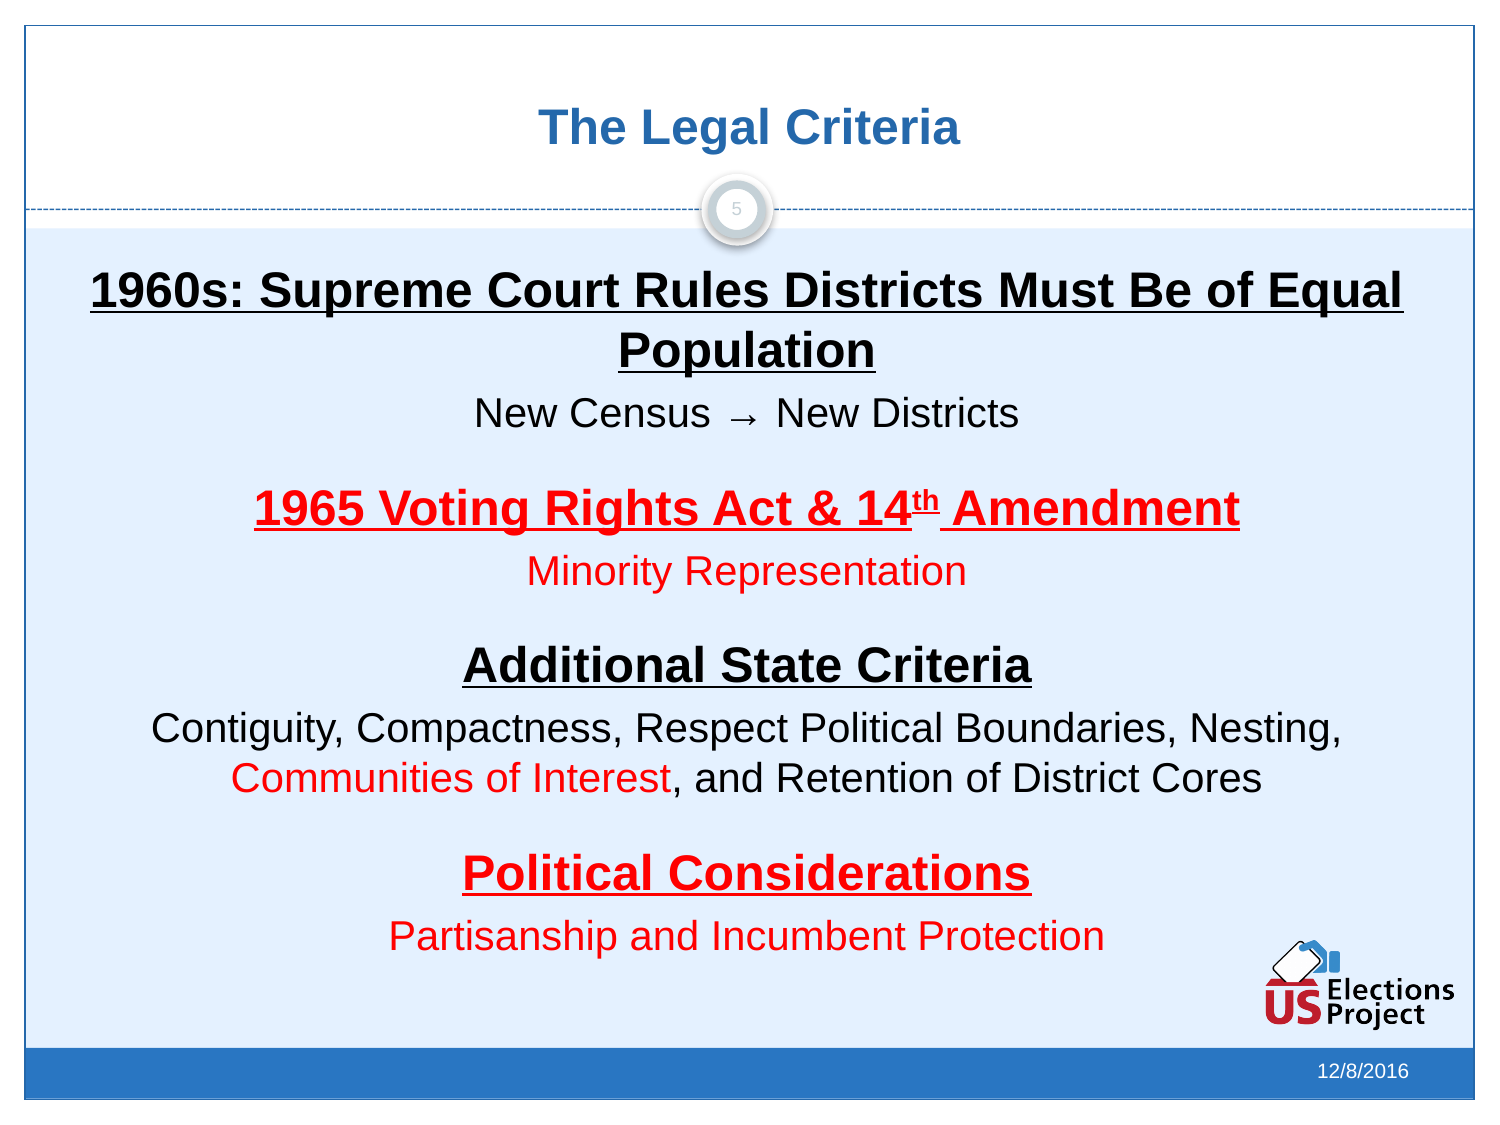

# The Legal Criteria
1960s: Supreme Court Rules Districts Must Be of Equal Population
New Census → New Districts

1965 Voting Rights Act & 14th Amendment
Minority Representation

Additional State Criteria
Contiguity, Compactness, Respect Political Boundaries, Nesting, Communities of Interest, and Retention of District Cores

Political Considerations
Partisanship and Incumbent Protection